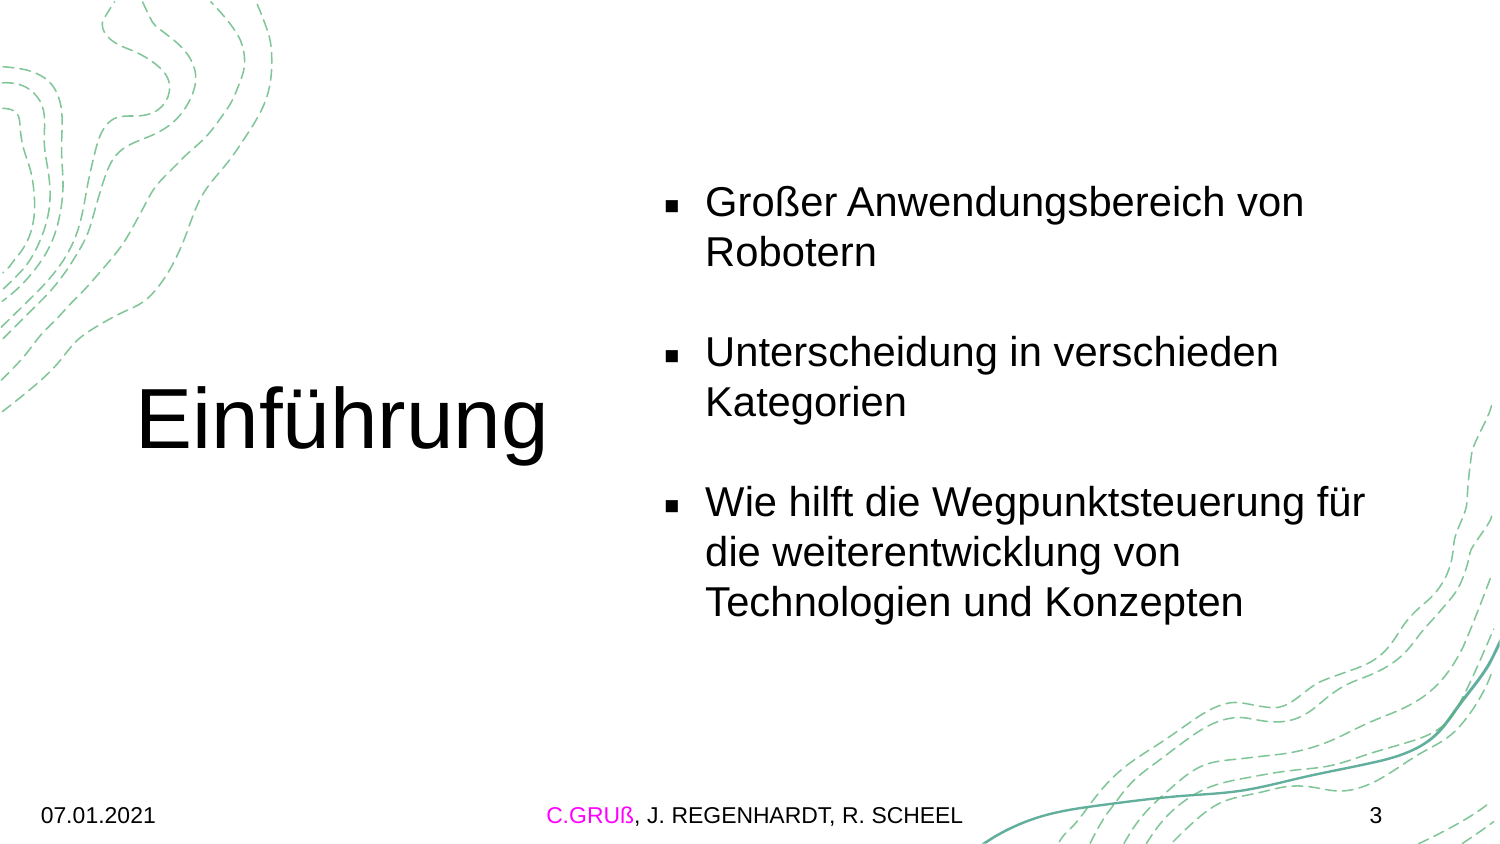

Großer Anwendungsbereich von Robotern

Unterscheidung in verschieden Kategorien

Wie hilft die Wegpunktsteuerung für die weiterentwicklung von Technologien und Konzepten
Einführung
07.01.2021
C.GRUß, J. REGENHARDT, R. SCHEEL
3